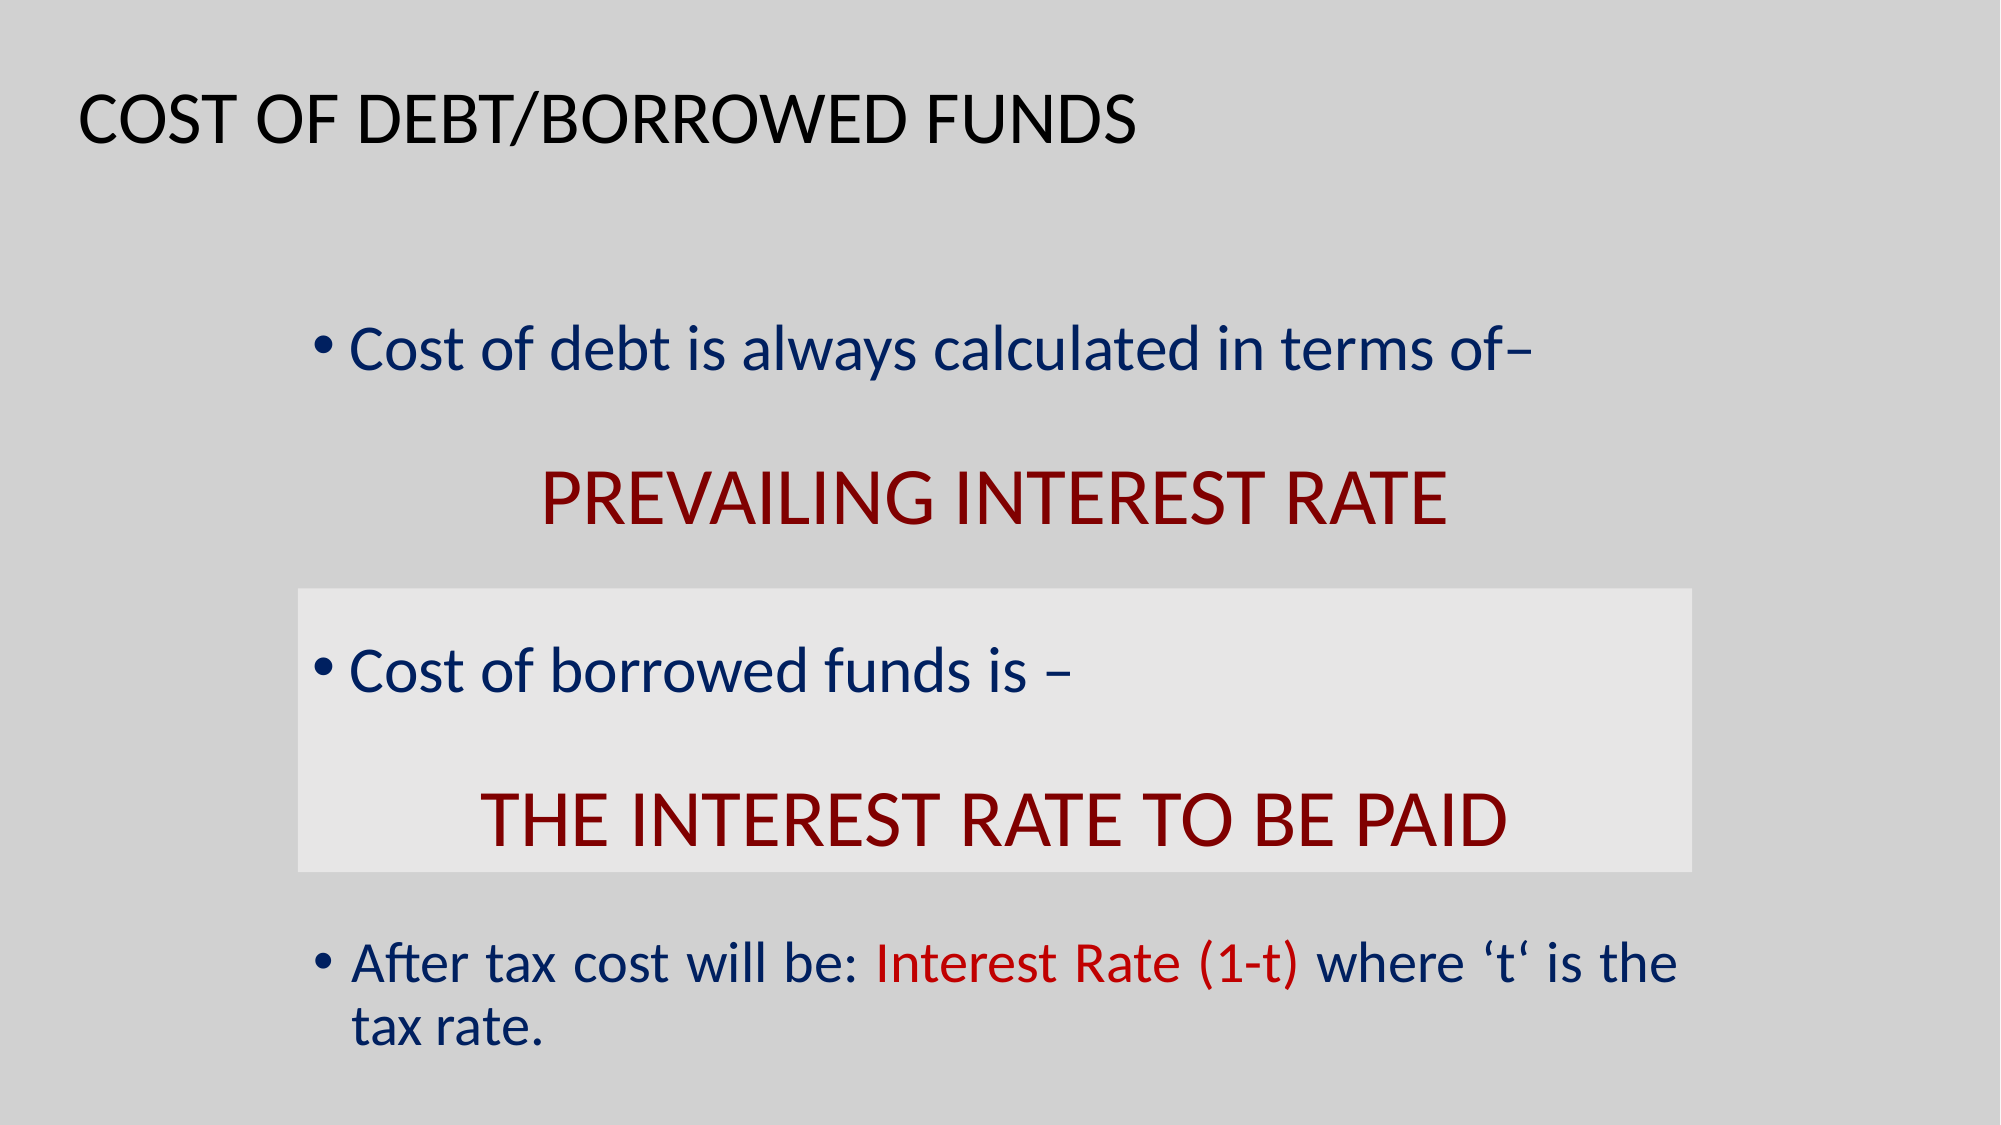

# COST OF DEBT/BORROWED FUNDS
Cost of debt is always calculated in terms of–
PREVAILING INTEREST RATE
Cost of borrowed funds is –
THE INTEREST RATE TO BE PAID
After tax cost will be: Interest Rate (1-t) where ‘t‘ is the tax rate.